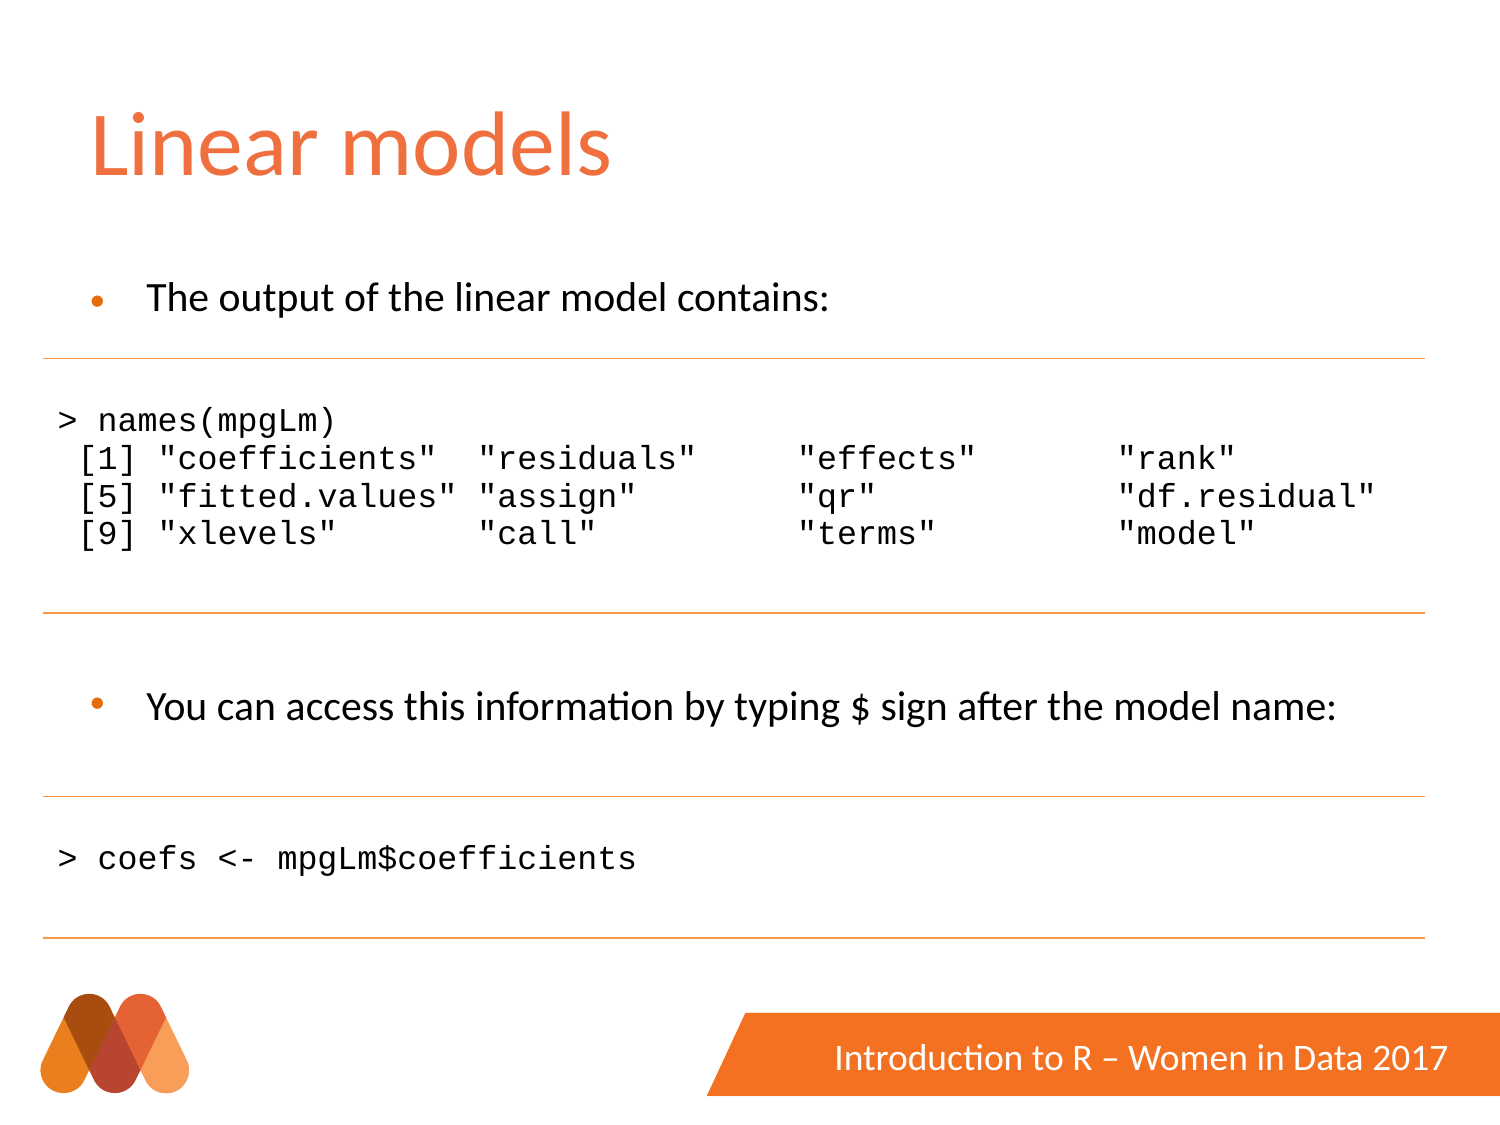

# Linear models

You can access this information by typing $ sign after the model name:

The output of the linear model contains:

| > names(mpgLm) [1] "coefficients" "residuals" "effects" "rank" [5] "fitted.values" "assign" "qr" "df.residual" [9] "xlevels" "call" "terms" "model" |
| --- |
| > coefs <- mpgLm$coefficients |
| --- |
Introduction to R – Women in Data 2017